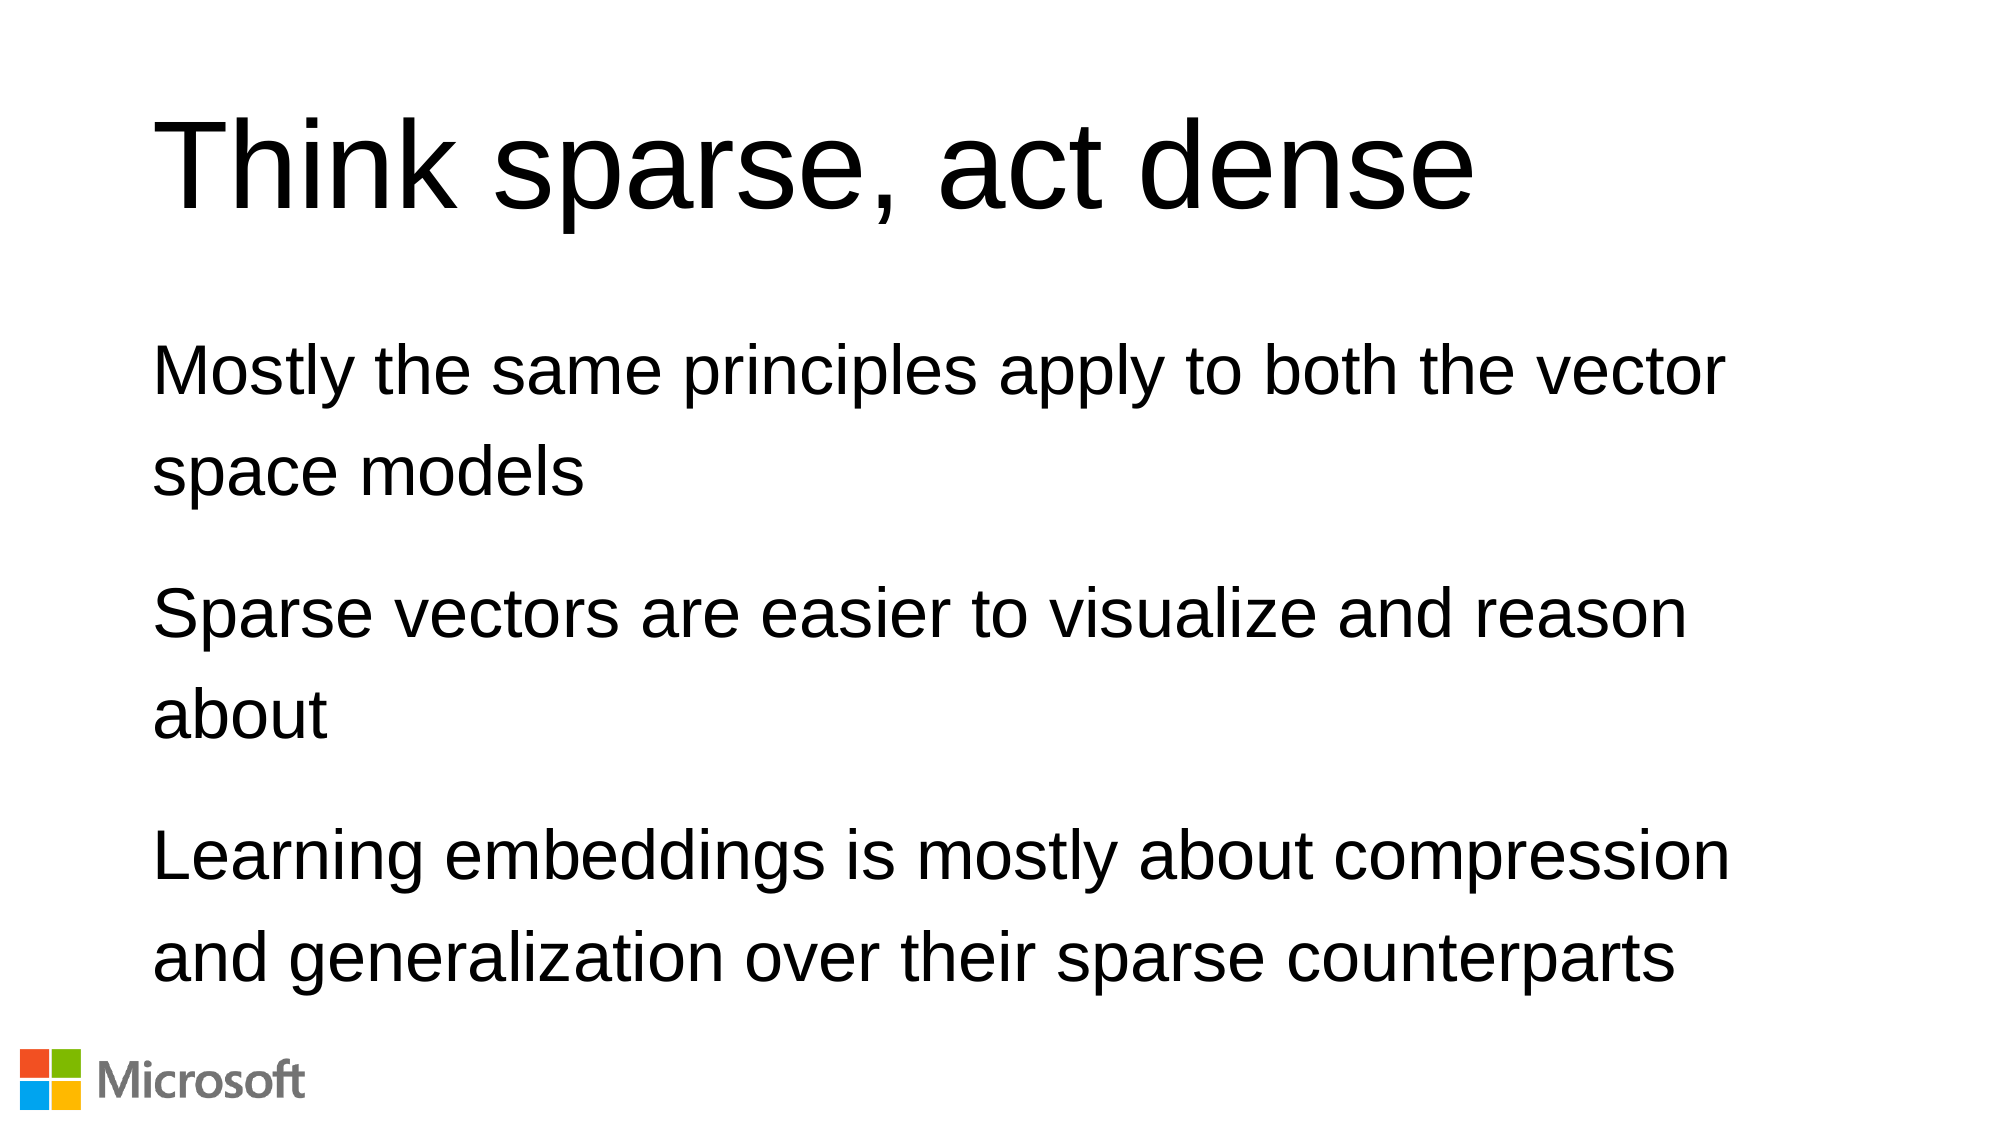

# Think sparse, act dense
Mostly the same principles apply to both the vector space models
Sparse vectors are easier to visualize and reason about
Learning embeddings is mostly about compression and generalization over their sparse counterparts